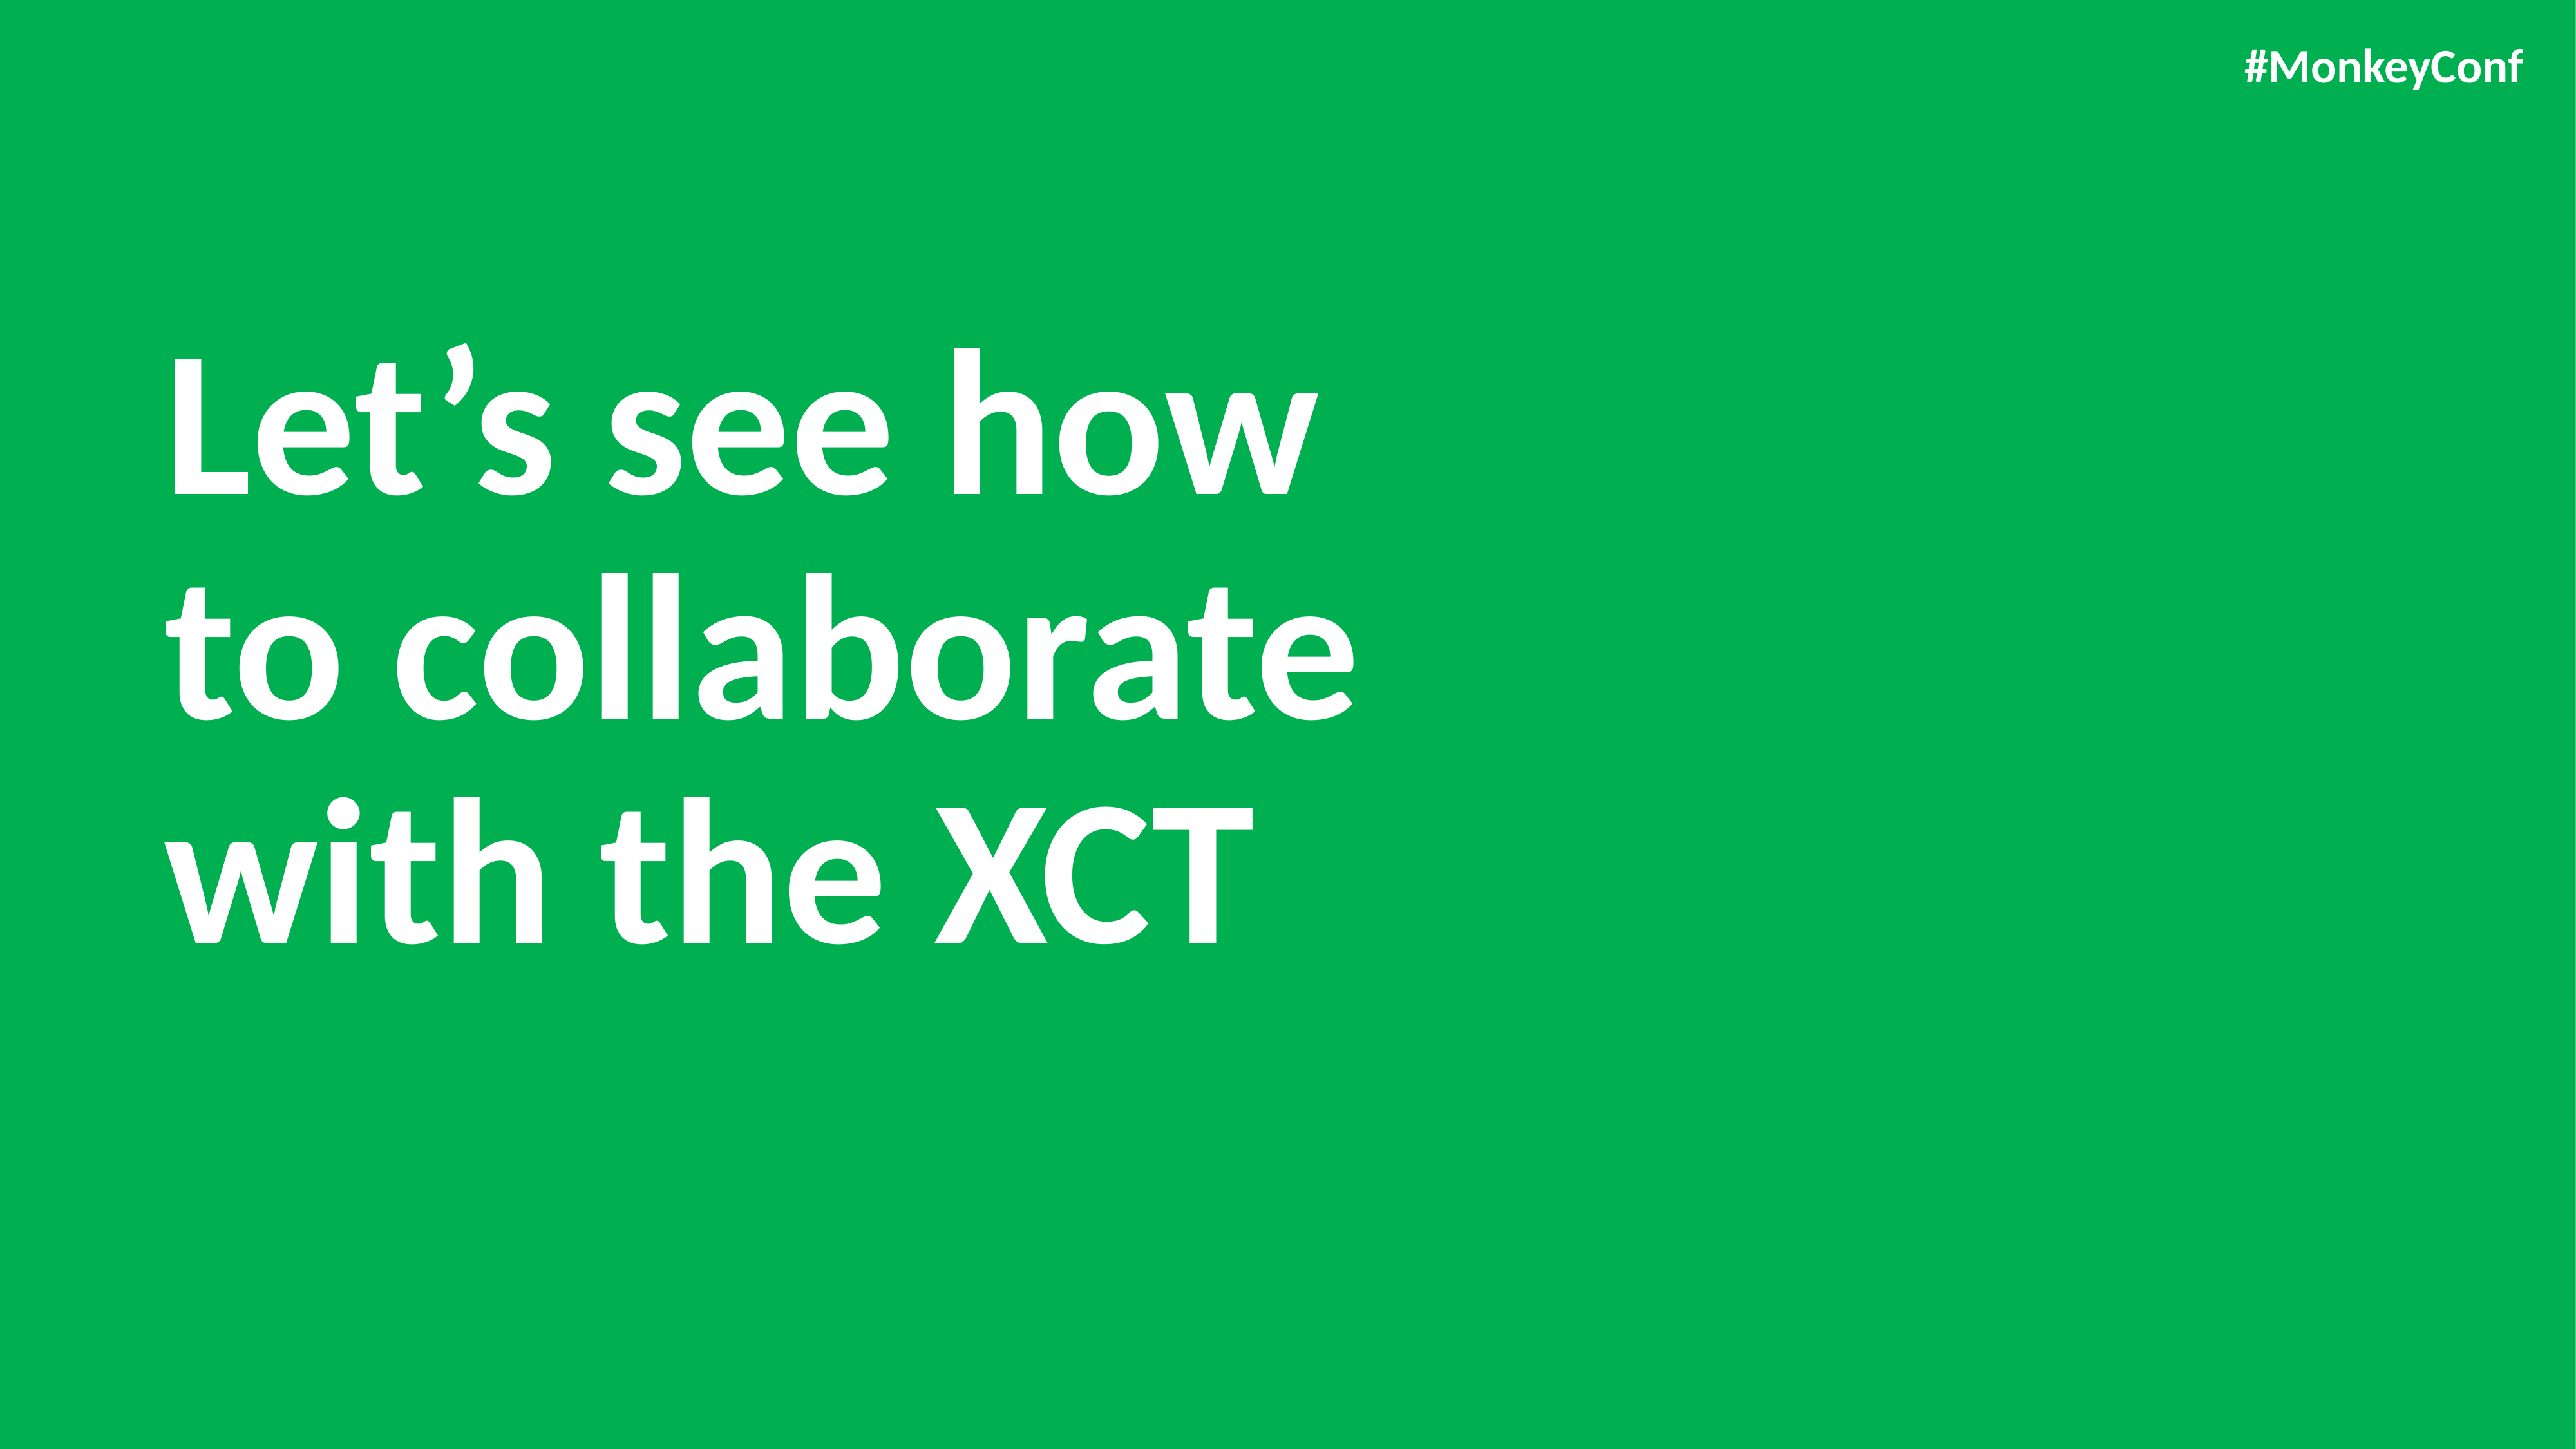

# Let’s see how to collaborate with the XCT